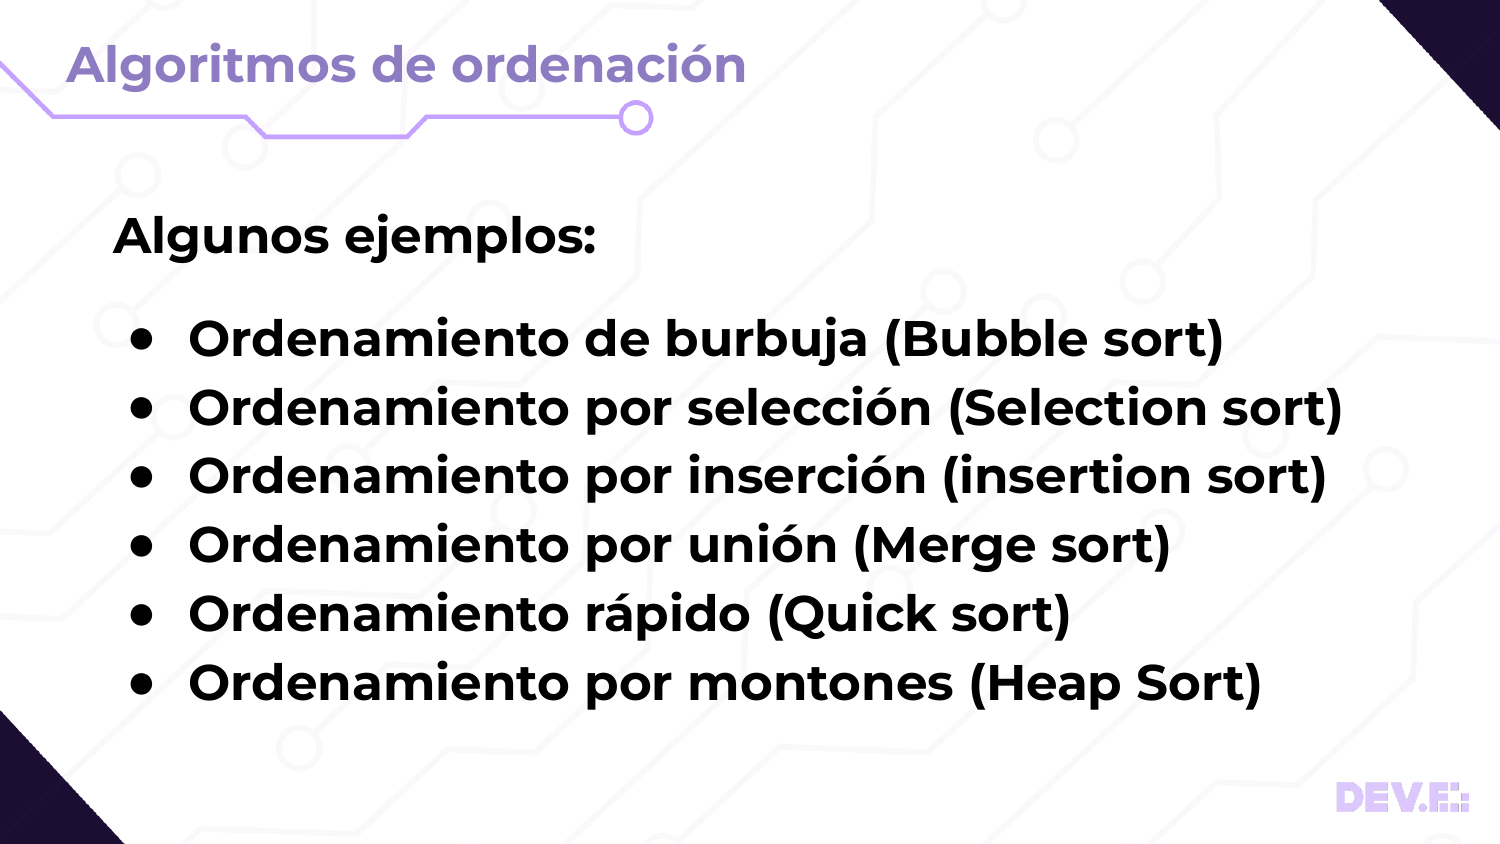

# Algoritmos de ordenación
Algunos ejemplos:
Ordenamiento de burbuja (Bubble sort)
Ordenamiento por selección (Selection sort)
Ordenamiento por inserción (insertion sort)
Ordenamiento por unión (Merge sort)
Ordenamiento rápido (Quick sort)
Ordenamiento por montones (Heap Sort)